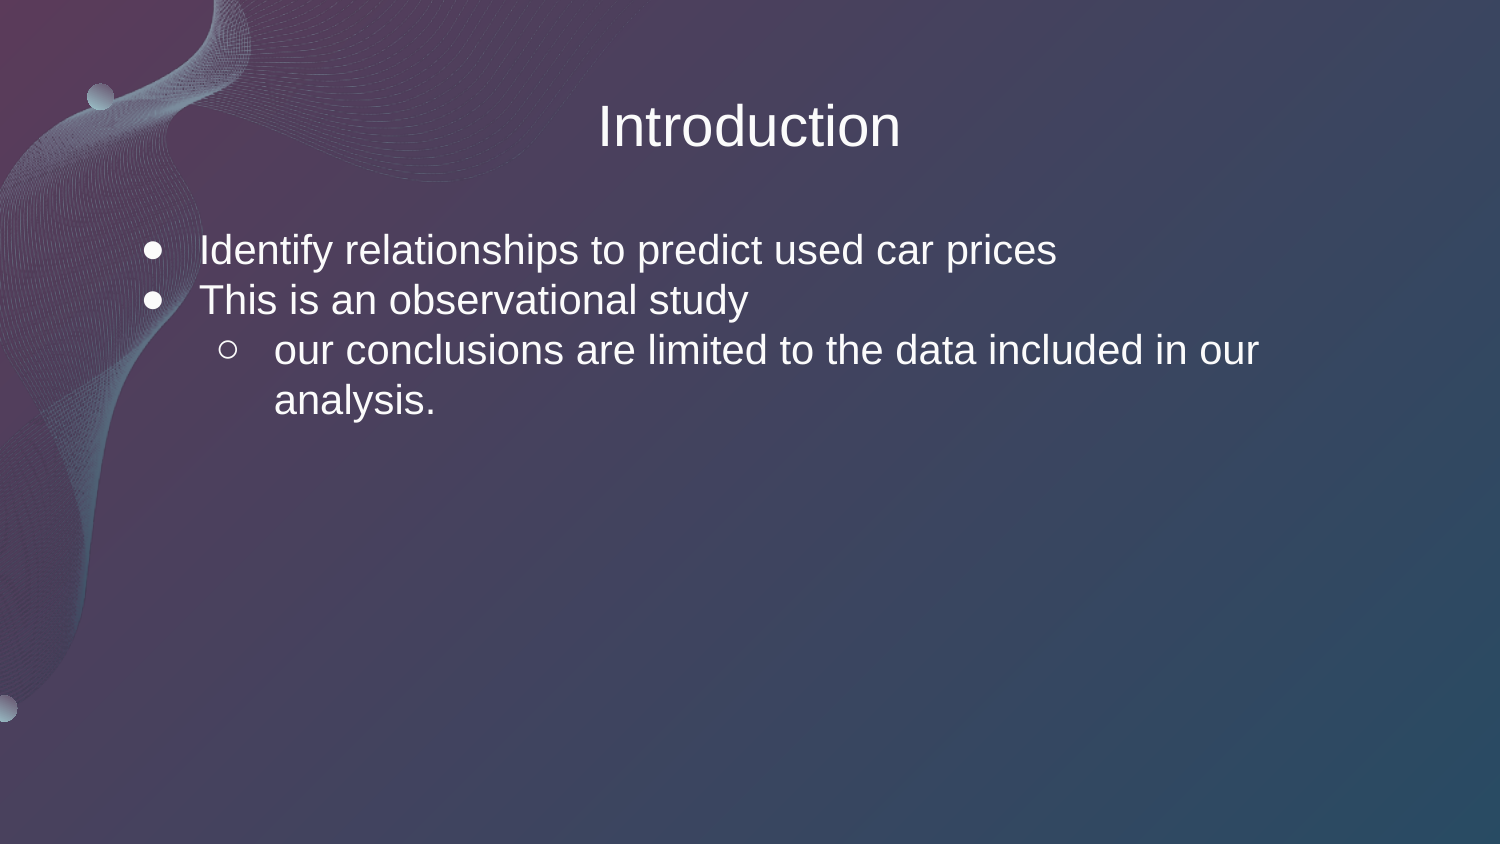

# Introduction

Identify relationships to predict used car prices
This is an observational study
our conclusions are limited to the data included in our analysis.